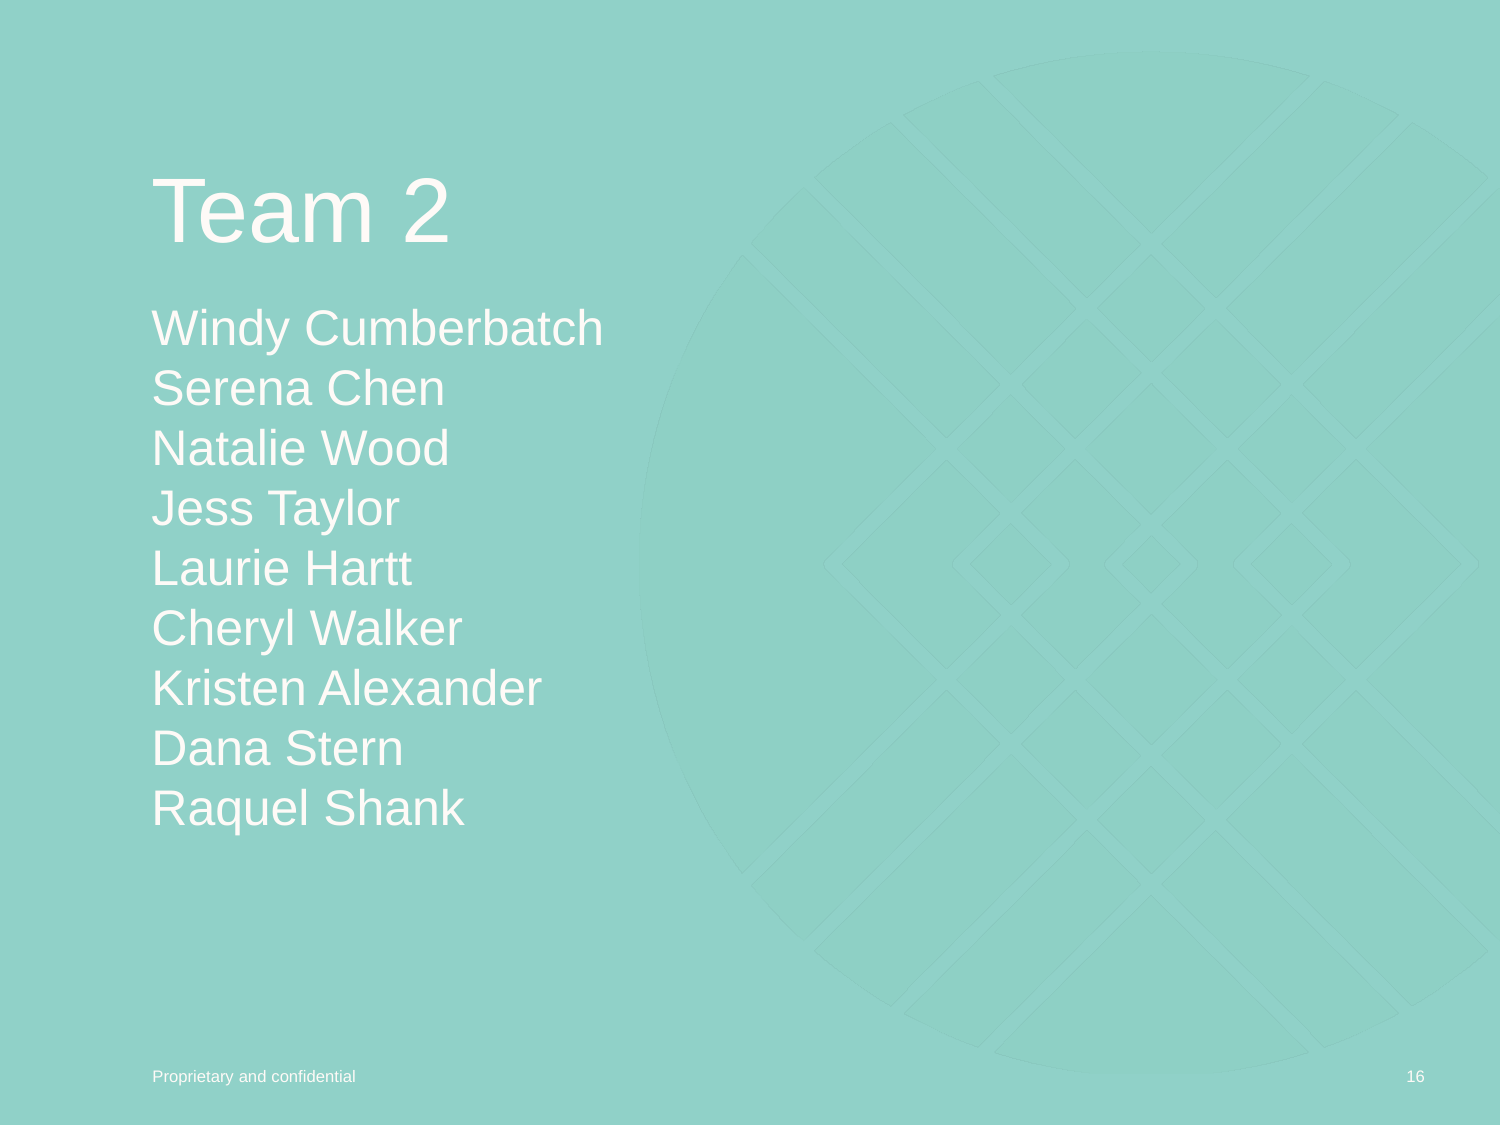

# Team 2

Windy Cumberbatch
Serena Chen
Natalie Wood
Jess Taylor
Laurie Hartt
Cheryl Walker
Kristen Alexander
Dana Stern
Raquel Shank
16